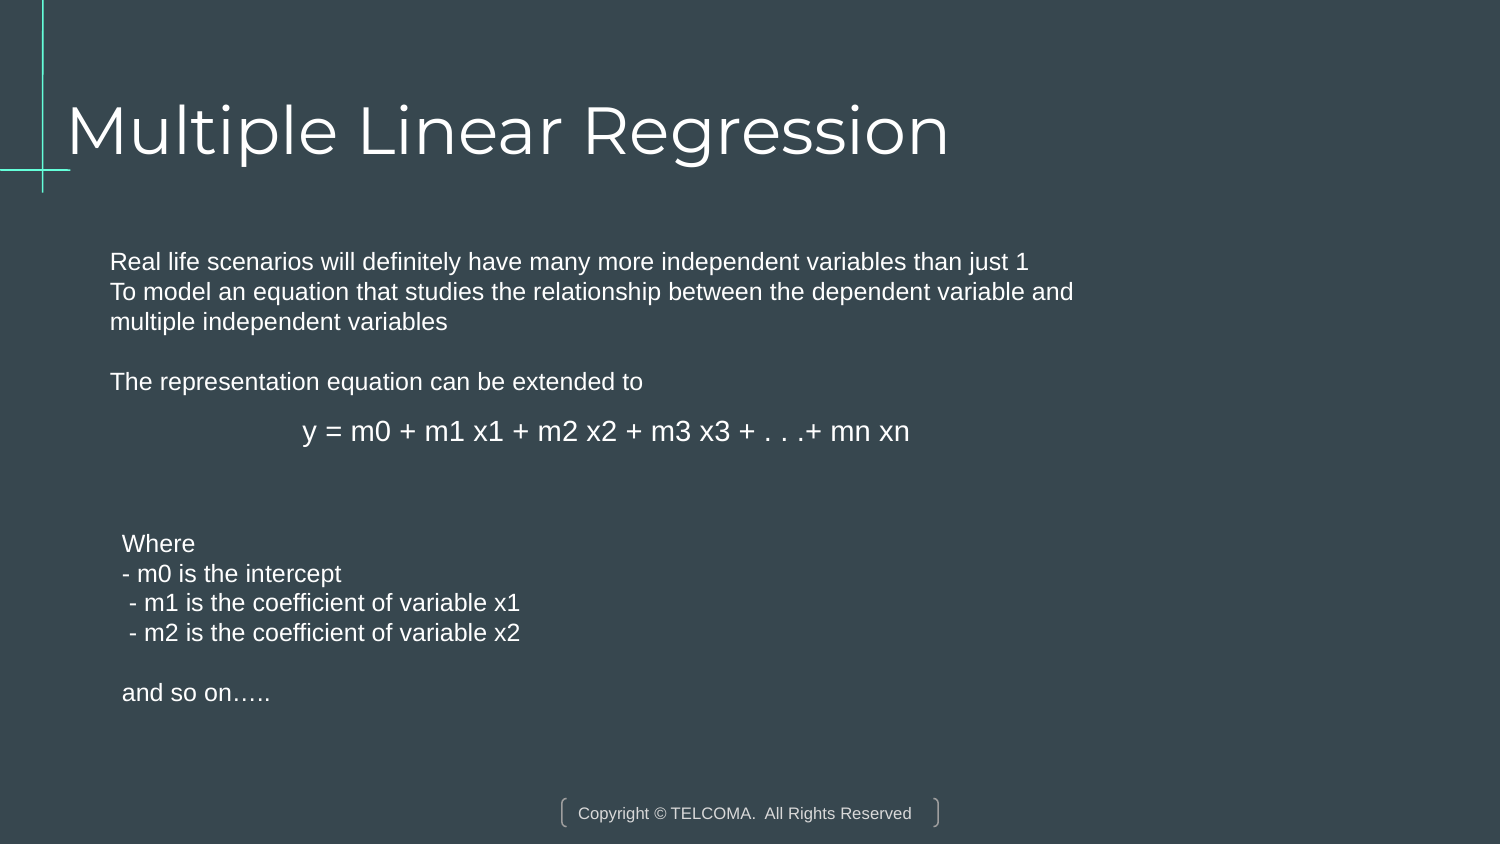

# Multiple Linear Regression
Real life scenarios will definitely have many more independent variables than just 1
To model an equation that studies the relationship between the dependent variable and multiple independent variables

The representation equation can be extended to
y = m0 + m1 x1 + m2 x2 + m3 x3 + . . .+ mn xn
Where
- m0 is the intercept
 - m1 is the coefficient of variable x1
 - m2 is the coefficient of variable x2

and so on…..